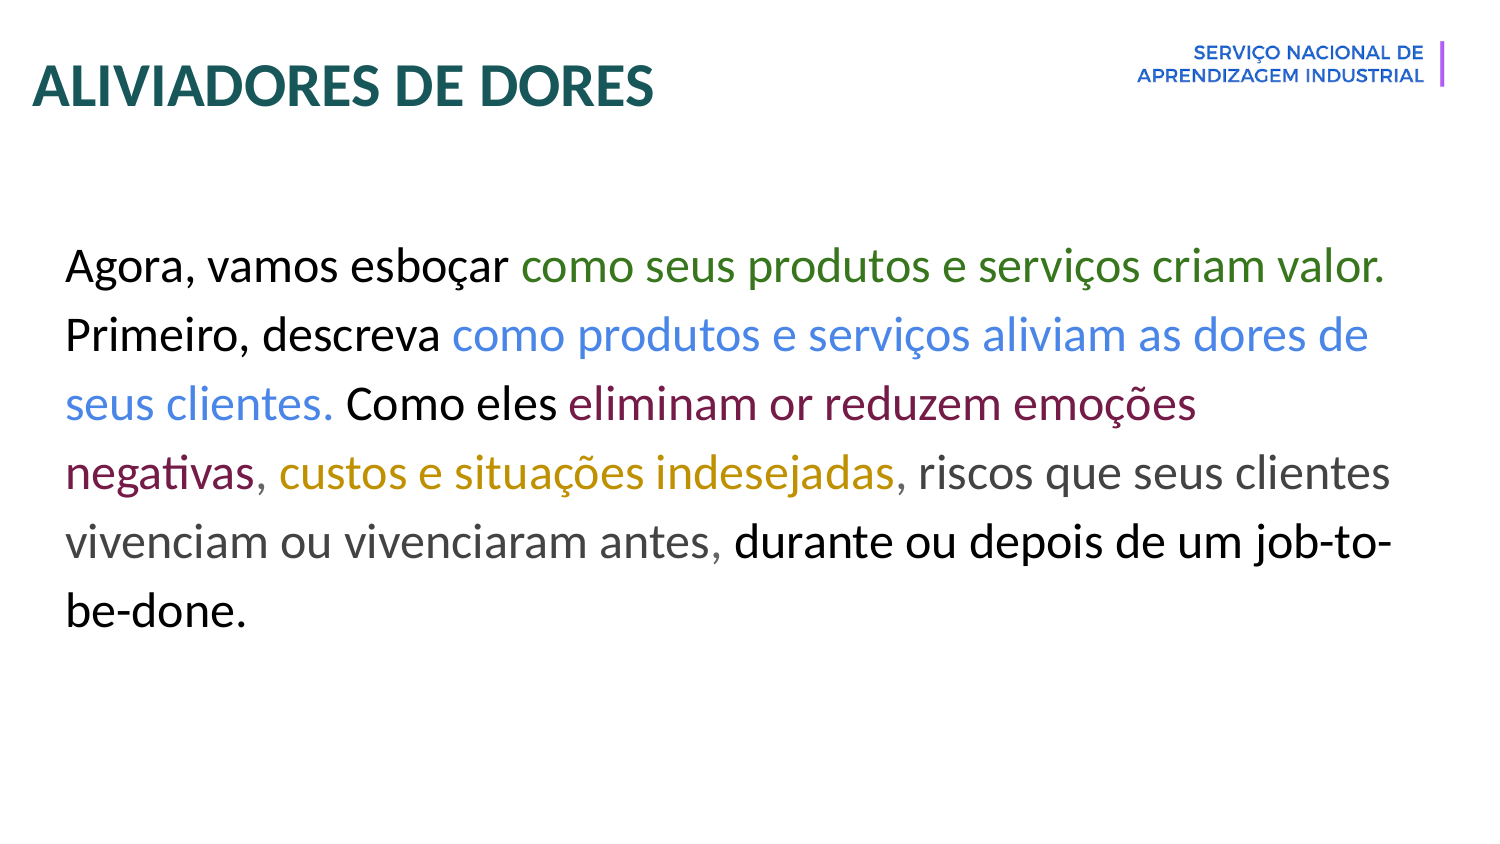

# ALIVIADORES DE DORES
Agora, vamos esboçar como seus produtos e serviços criam valor. Primeiro, descreva como produtos e serviços aliviam as dores de seus clientes. Como eles eliminam or reduzem emoções negativas, custos e situações indesejadas, riscos que seus clientes vivenciam ou vivenciaram antes, durante ou depois de um job-to-be-done.